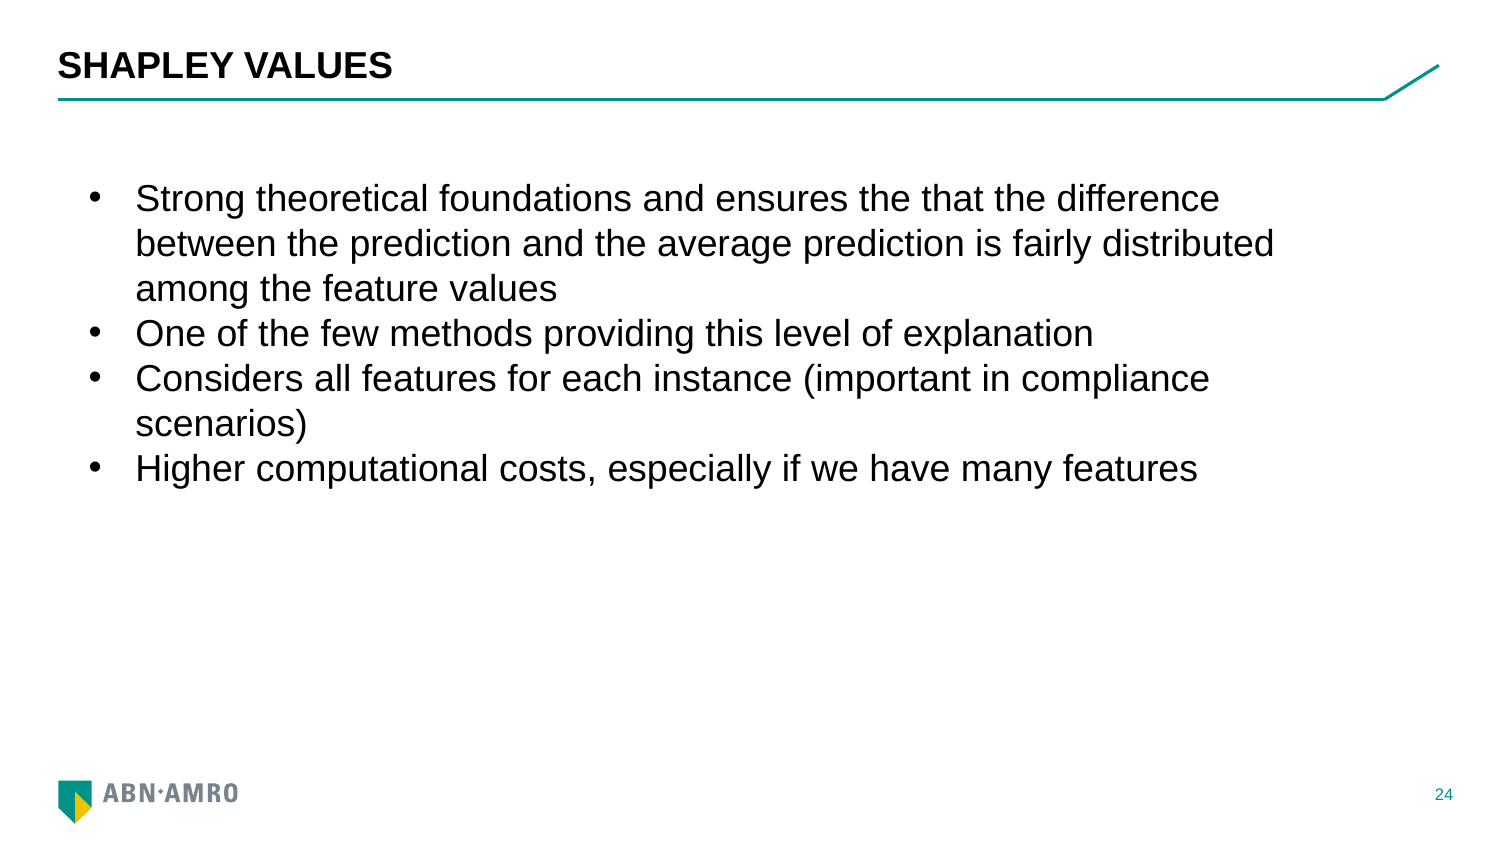

Shapley values
Strong theoretical foundations and ensures the that the difference between the prediction and the average prediction is fairly distributed among the feature values
One of the few methods providing this level of explanation
Considers all features for each instance (important in compliance scenarios)
Higher computational costs, especially if we have many features